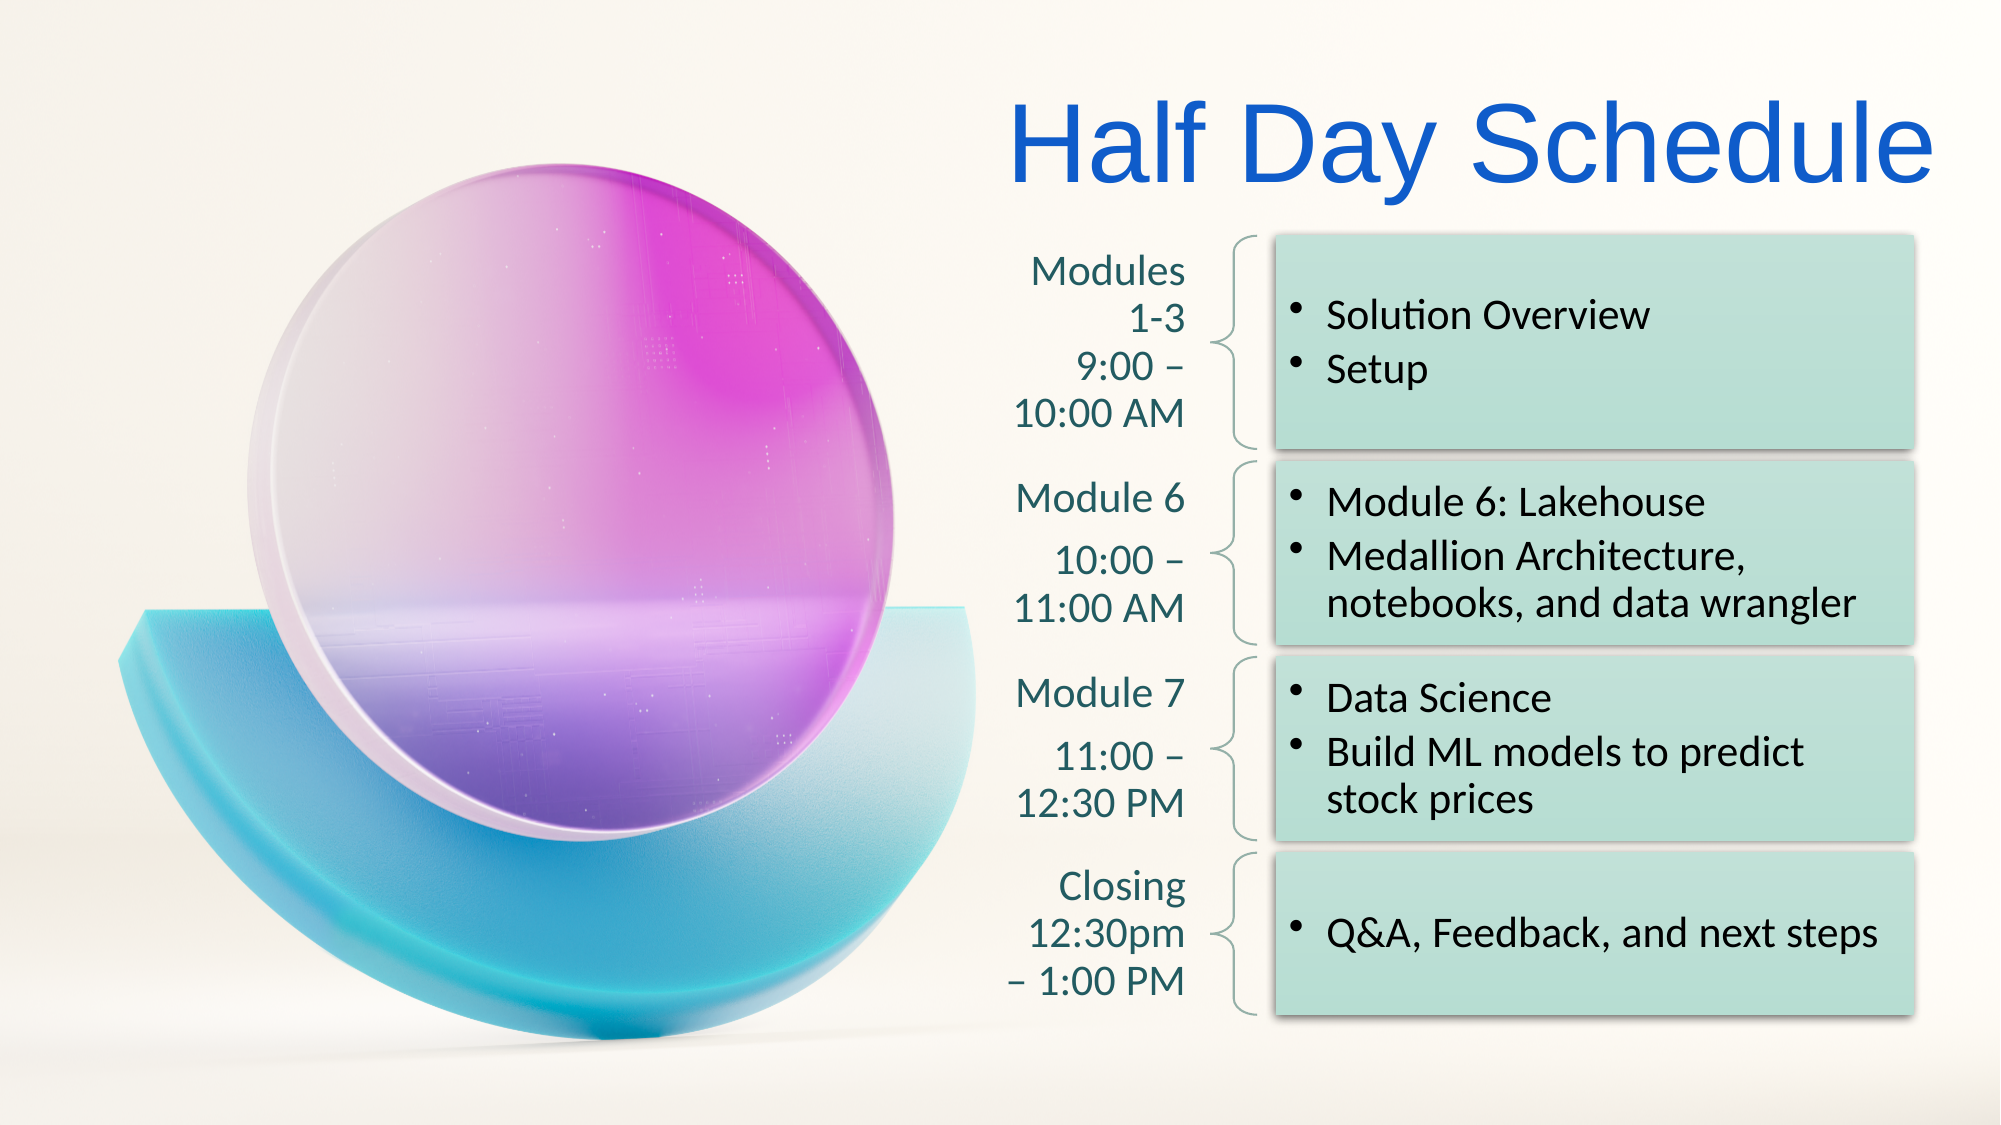

Half Day Schedule
Modules 1-3
9:00 – 10:00 AM
Solution Overview
Setup
Module 6
10:00 – 11:00 AM
Module 6: Lakehouse
Medallion Architecture, notebooks, and data wrangler
Module 7
11:00 – 12:30 PM
Data Science
Build ML models to predict stock prices
Closing
12:30pm – 1:00 PM
Q&A, Feedback, and next steps